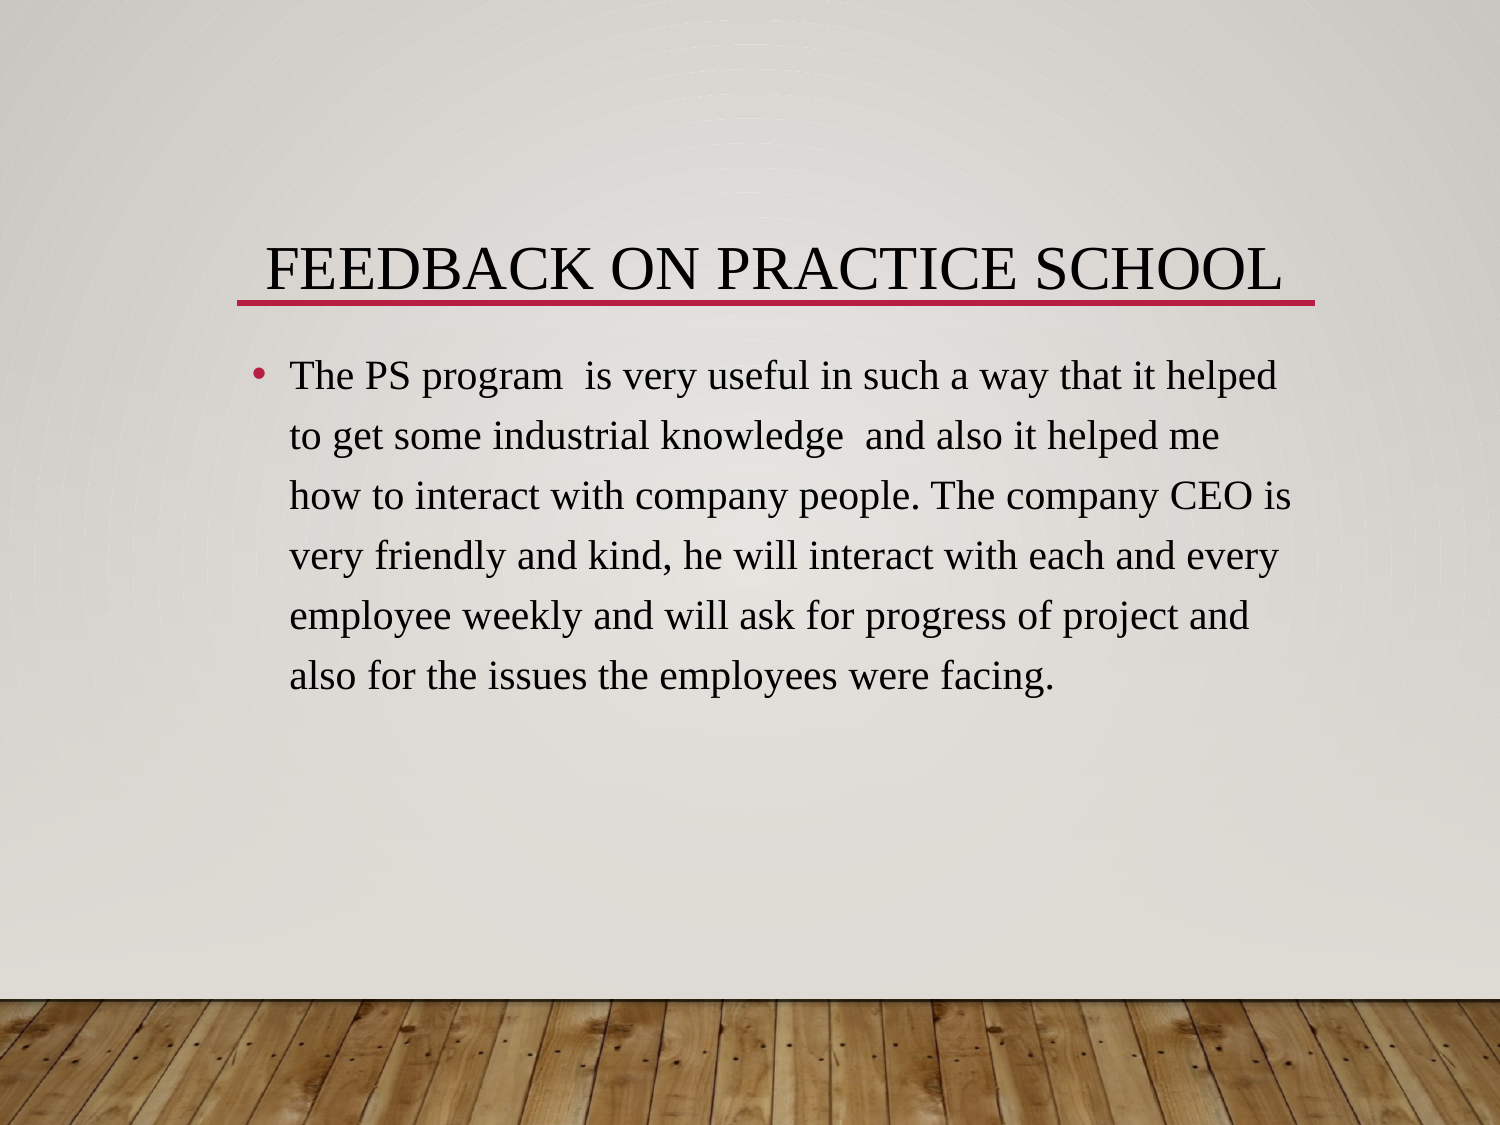

# Feedback on practice school
The PS program  is very useful in such a way that it helped to get some industrial knowledge  and also it helped me how to interact with company people. The company CEO is very friendly and kind, he will interact with each and every employee weekly and will ask for progress of project and also for the issues the employees were facing.